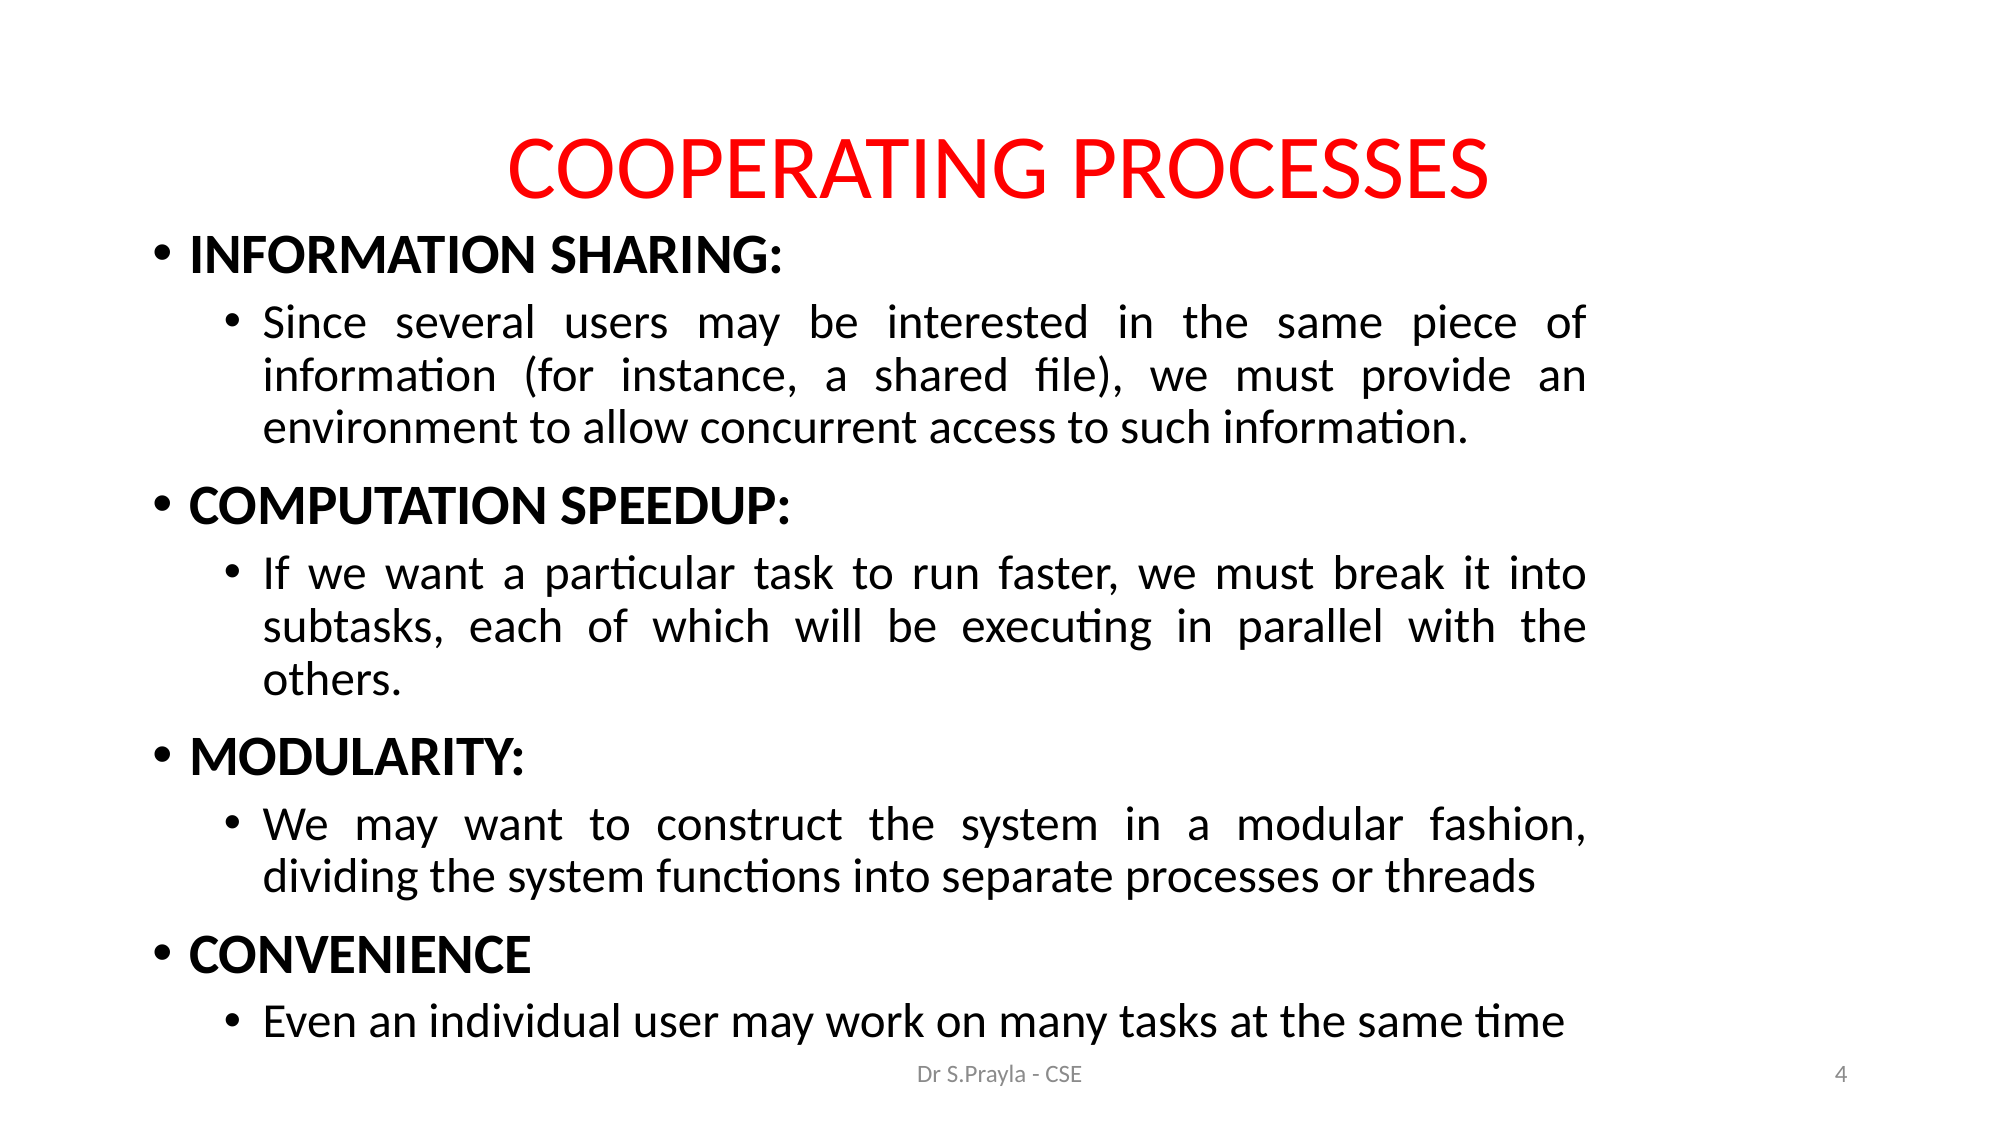

# COOPERATING PROCESSES
INFORMATION SHARING:
Since several users may be interested in the same piece of information (for instance, a shared file), we must provide an environment to allow concurrent access to such information.
COMPUTATION SPEEDUP:
If we want a particular task to run faster, we must break it into subtasks, each of which will be executing in parallel with the others.
MODULARITY:
We may want to construct the system in a modular fashion, dividing the system functions into separate processes or threads
CONVENIENCE
Even an individual user may work on many tasks at the same time
Dr S.Prayla - CSE
4